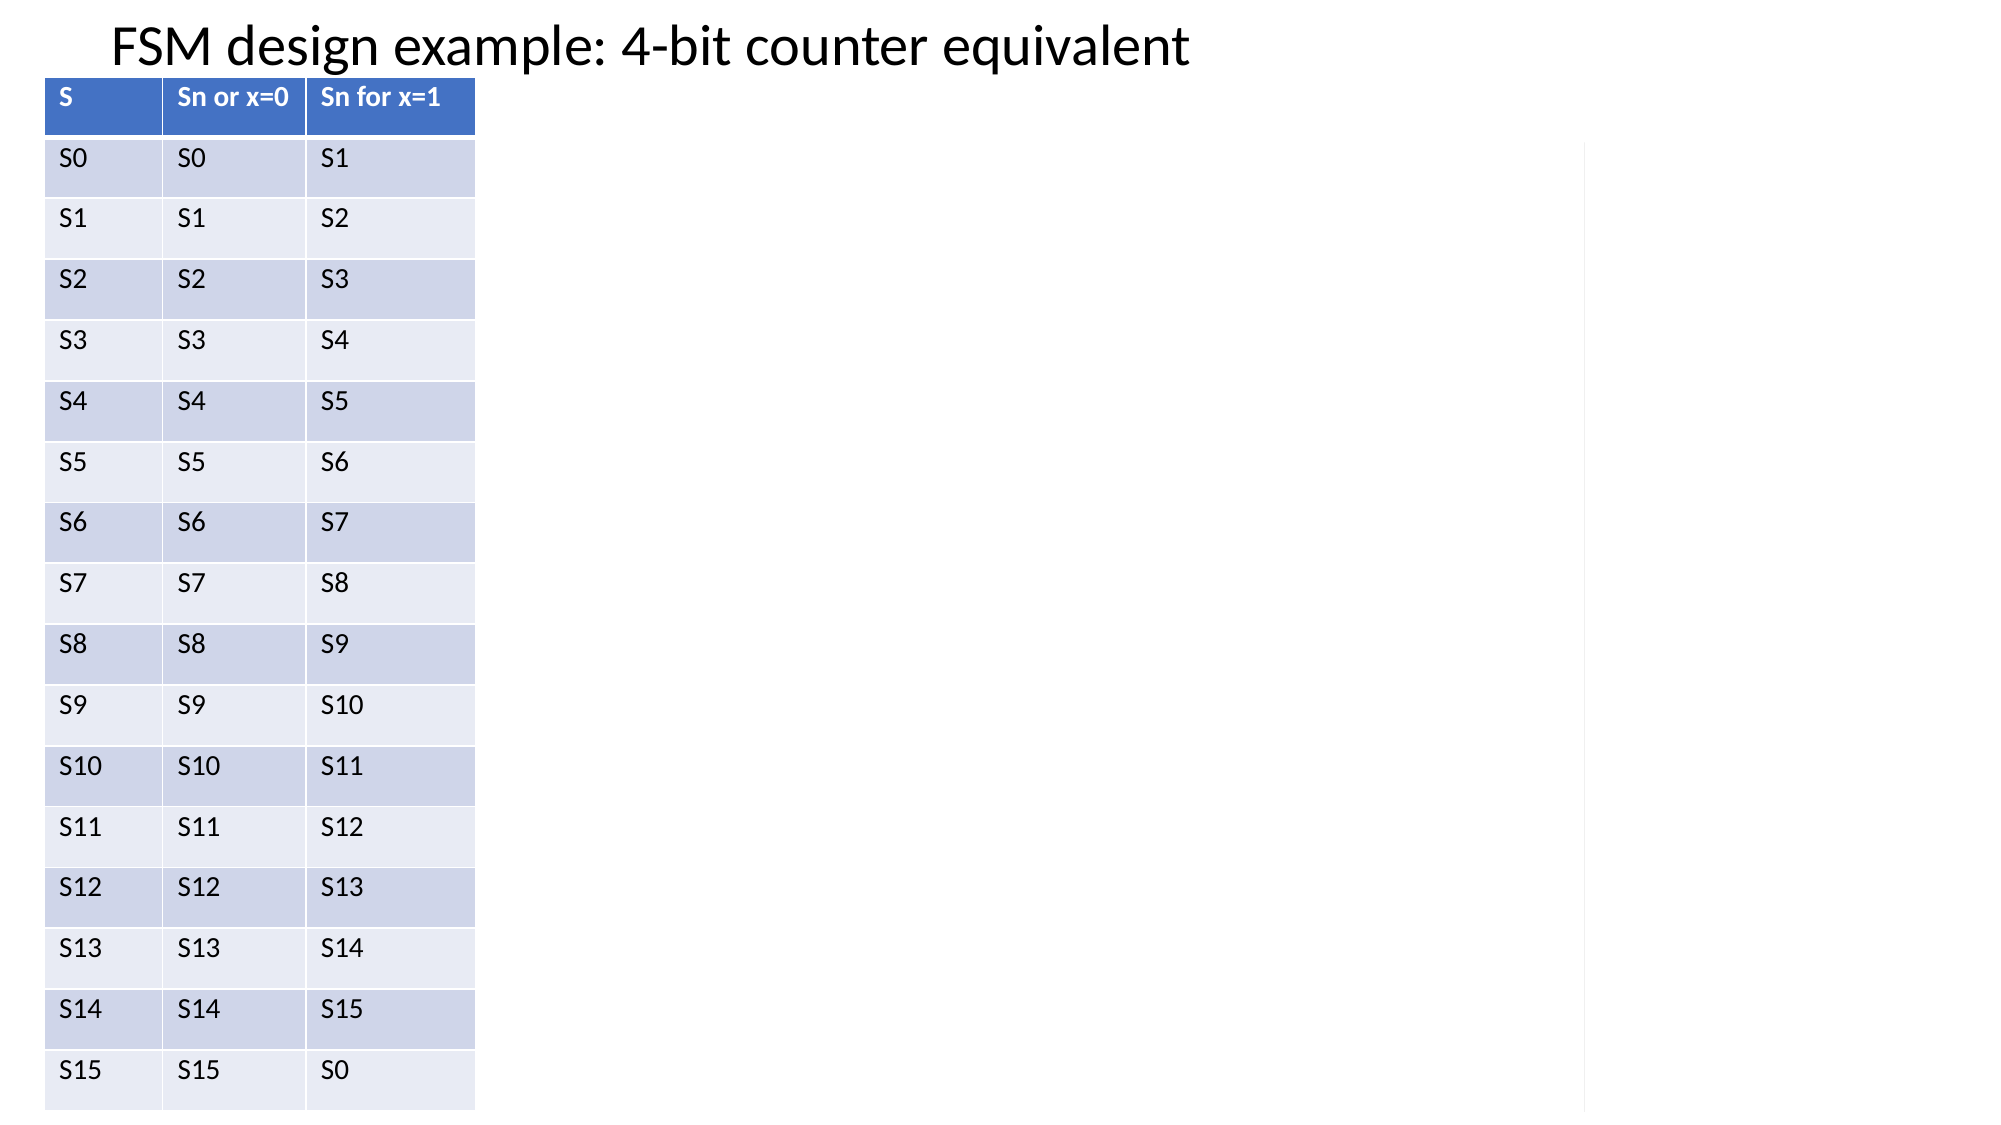

# FSM design example: 4-bit counter equivalent
| S | Sn or x=0 | Sn for x=1 |
| --- | --- | --- |
| S0 | S0 | S1 |
| S1 | S1 | S2 |
| S2 | S2 | S3 |
| S3 | S3 | S4 |
| S4 | S4 | S5 |
| S5 | S5 | S6 |
| S6 | S6 | S7 |
| S7 | S7 | S8 |
| S8 | S8 | S9 |
| S9 | S9 | S10 |
| S10 | S10 | S11 |
| S11 | S11 | S12 |
| S12 | S12 | S13 |
| S13 | S13 | S14 |
| S14 | S14 | S15 |
| S15 | S15 | S0 |
| S | Sn or x=0 | T for x=0 | Sn for x=1 | T for x=1 |
| --- | --- | --- | --- | --- |
| 0000 | 0000 | 0000 | 0001 | 0001 |
| 0001 | 0001 | 0000 | 0010 | 0011 |
| 0010 | 0010 | 0000 | 0011 | 0001 |
| 0011 | 0011 | 0000 | 0100 | 0111 |
| 0100 | 0100 | 0000 | 0101 | 0001 |
| 0101 | 0101 | 0000 | 0110 | 0011 |
| 0110 | 0110 | 0000 | 0111 | 0001 |
| 0111 | 0111 | 0000 | 1000 | 1111 |
| 1000 | 1000 | 0000 | 1001 | 0001 |
| 1001 | 1001 | 0000 | 1010 | 0011 |
| 1010 | 1010 | 0000 | 1011 | 0001 |
| 1011 | 1011 | 0000 | 1100 | 0111 |
| 1100 | 1100 | 0000 | 1101 | 0001 |
| 1101 | 1101 | 0000 | 1110 | 0011 |
| 1110 | 1110 | 0000 | 1111 | 0001 |
| 1111 | 1111 | 0000 | 0000 | 1111 |